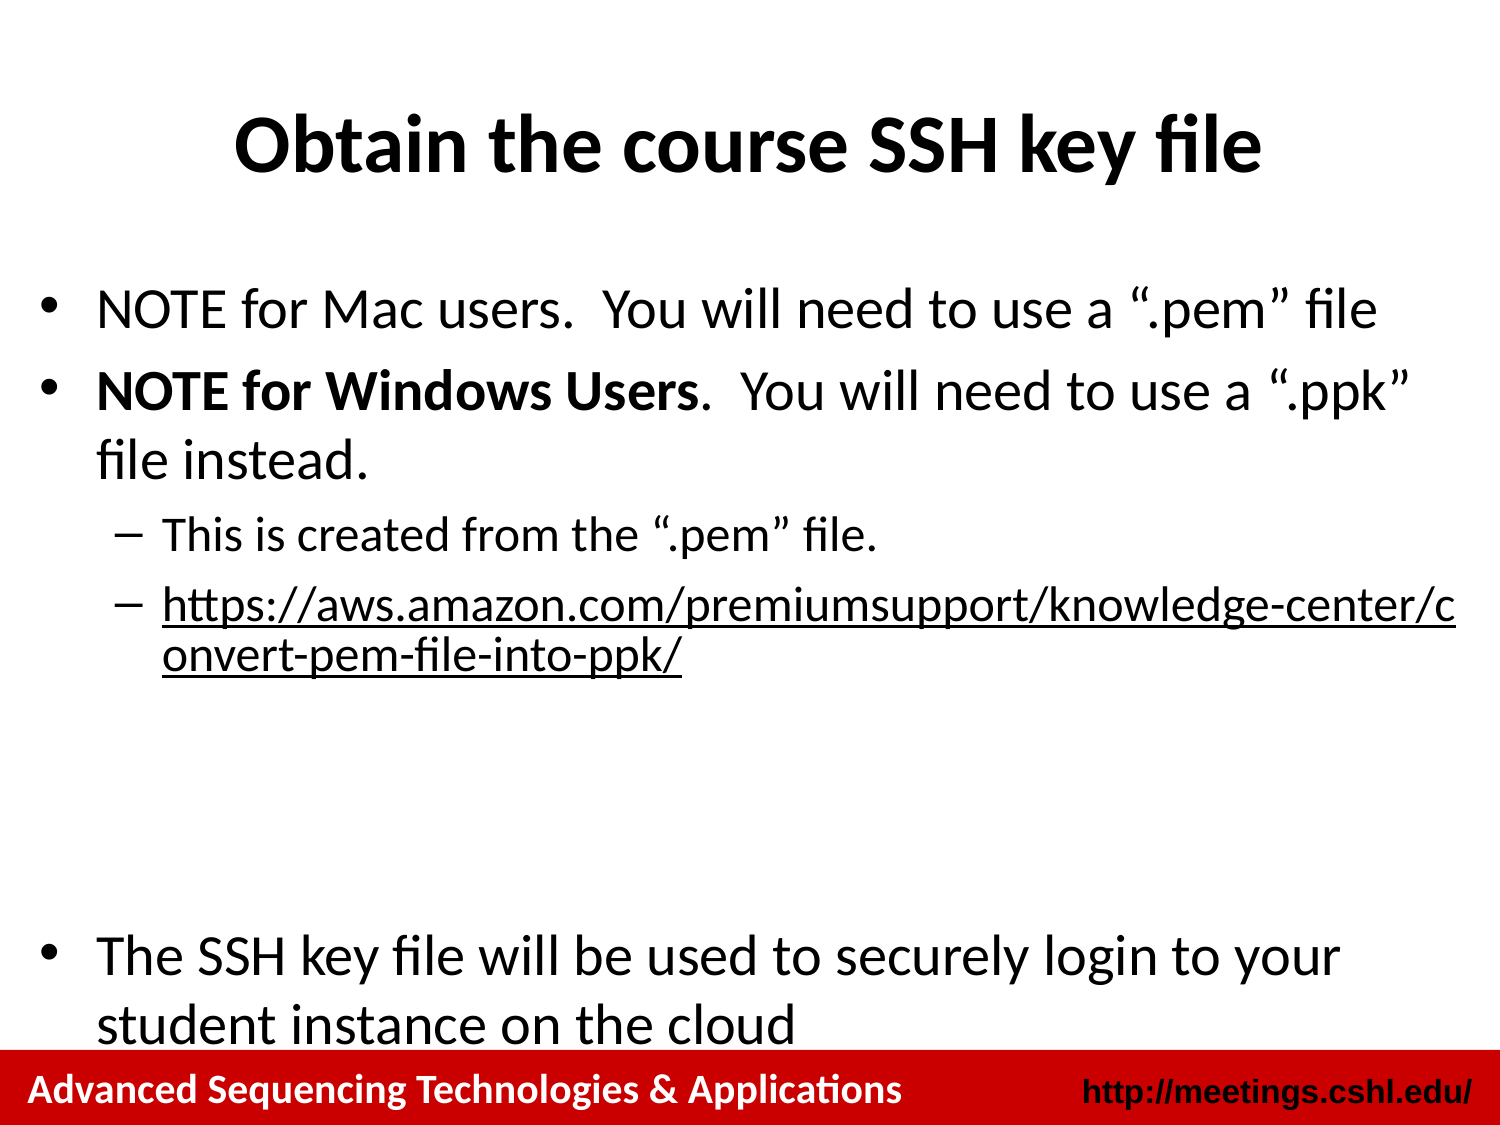

# Obtain the course SSH key file
NOTE for Mac users.  You will need to use a “.pem” file
NOTE for Windows Users.  You will need to use a “.ppk” file instead.
This is created from the “.pem” file.
https://aws.amazon.com/premiumsupport/knowledge-center/convert-pem-file-into-ppk/

The SSH key file will be used to securely login to your student instance on the cloud